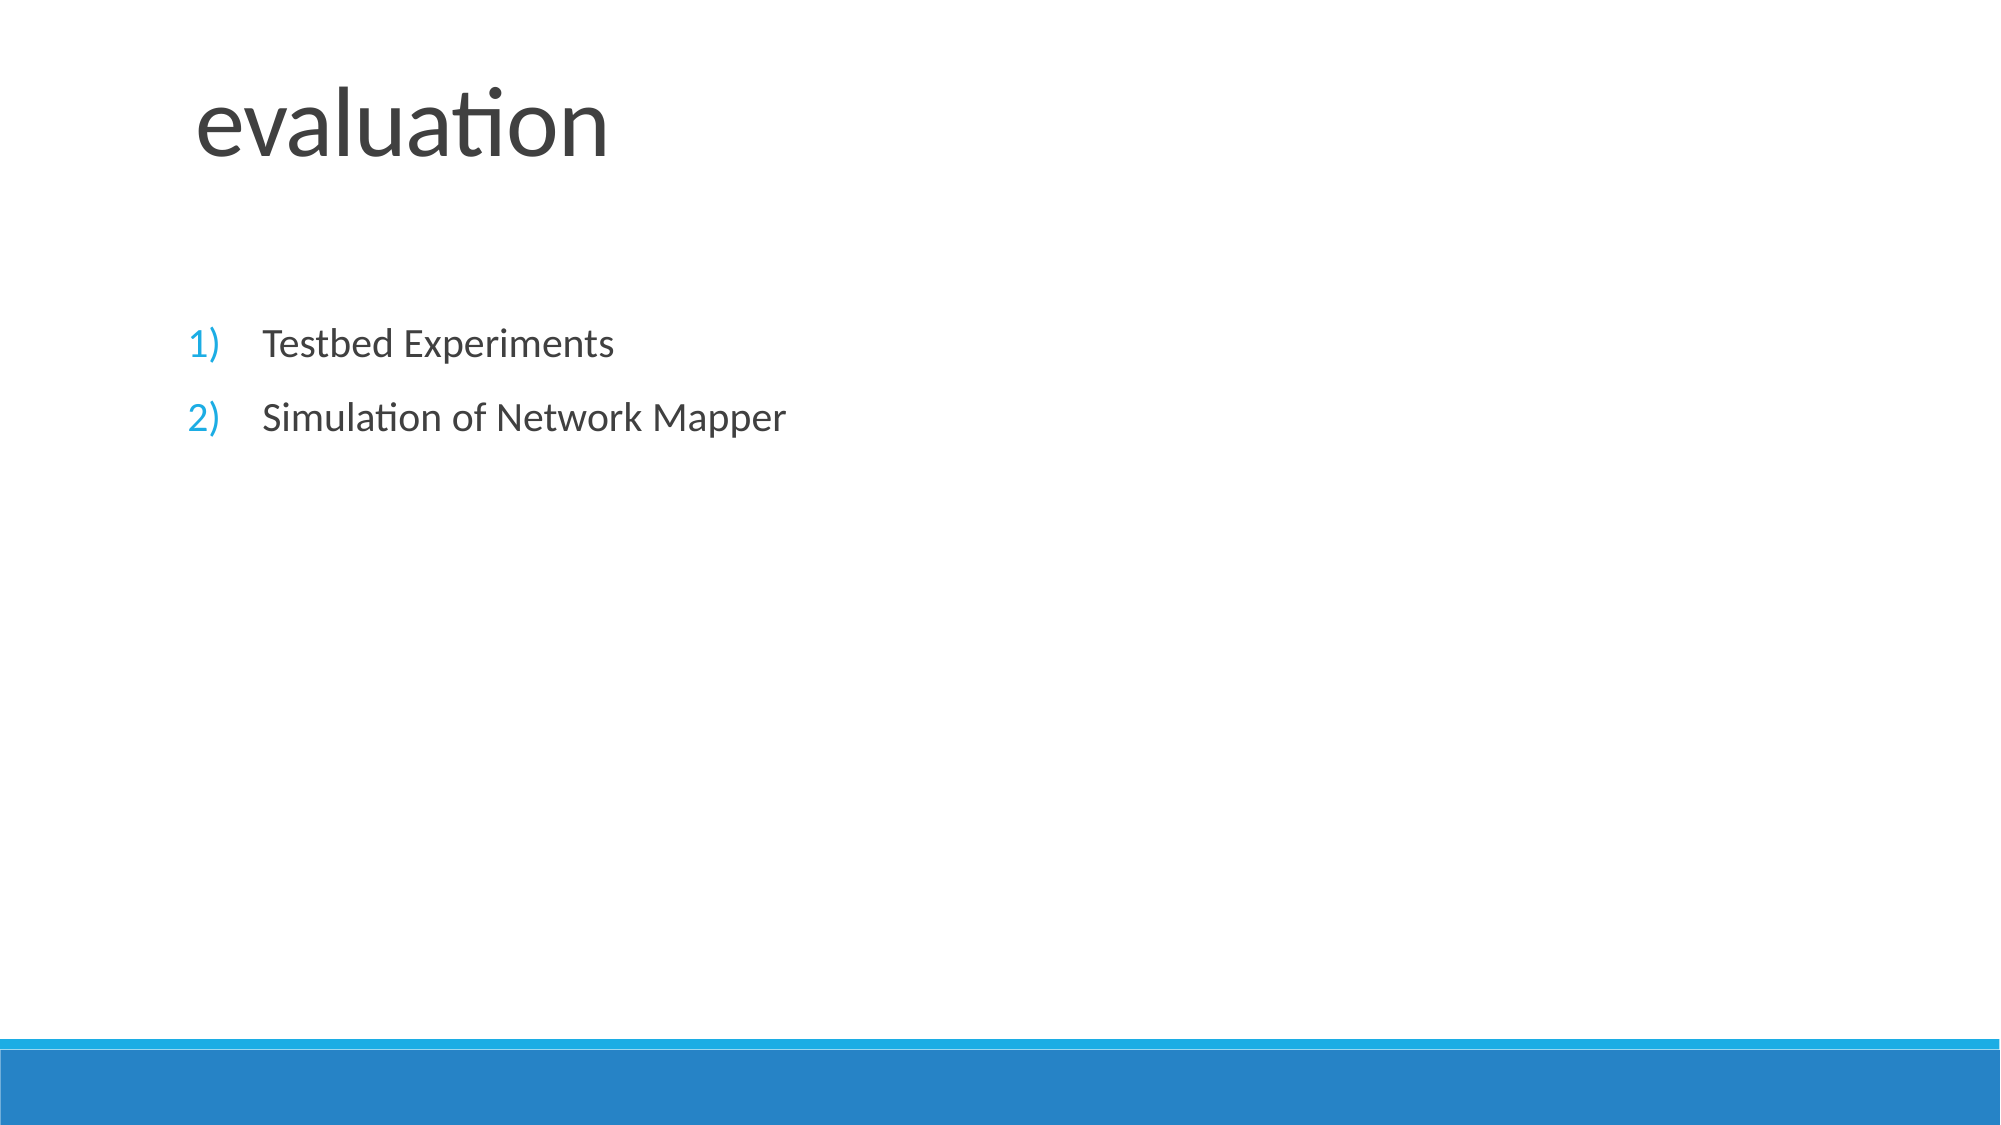

# evaluation
Testbed Experiments
Simulation of Network Mapper